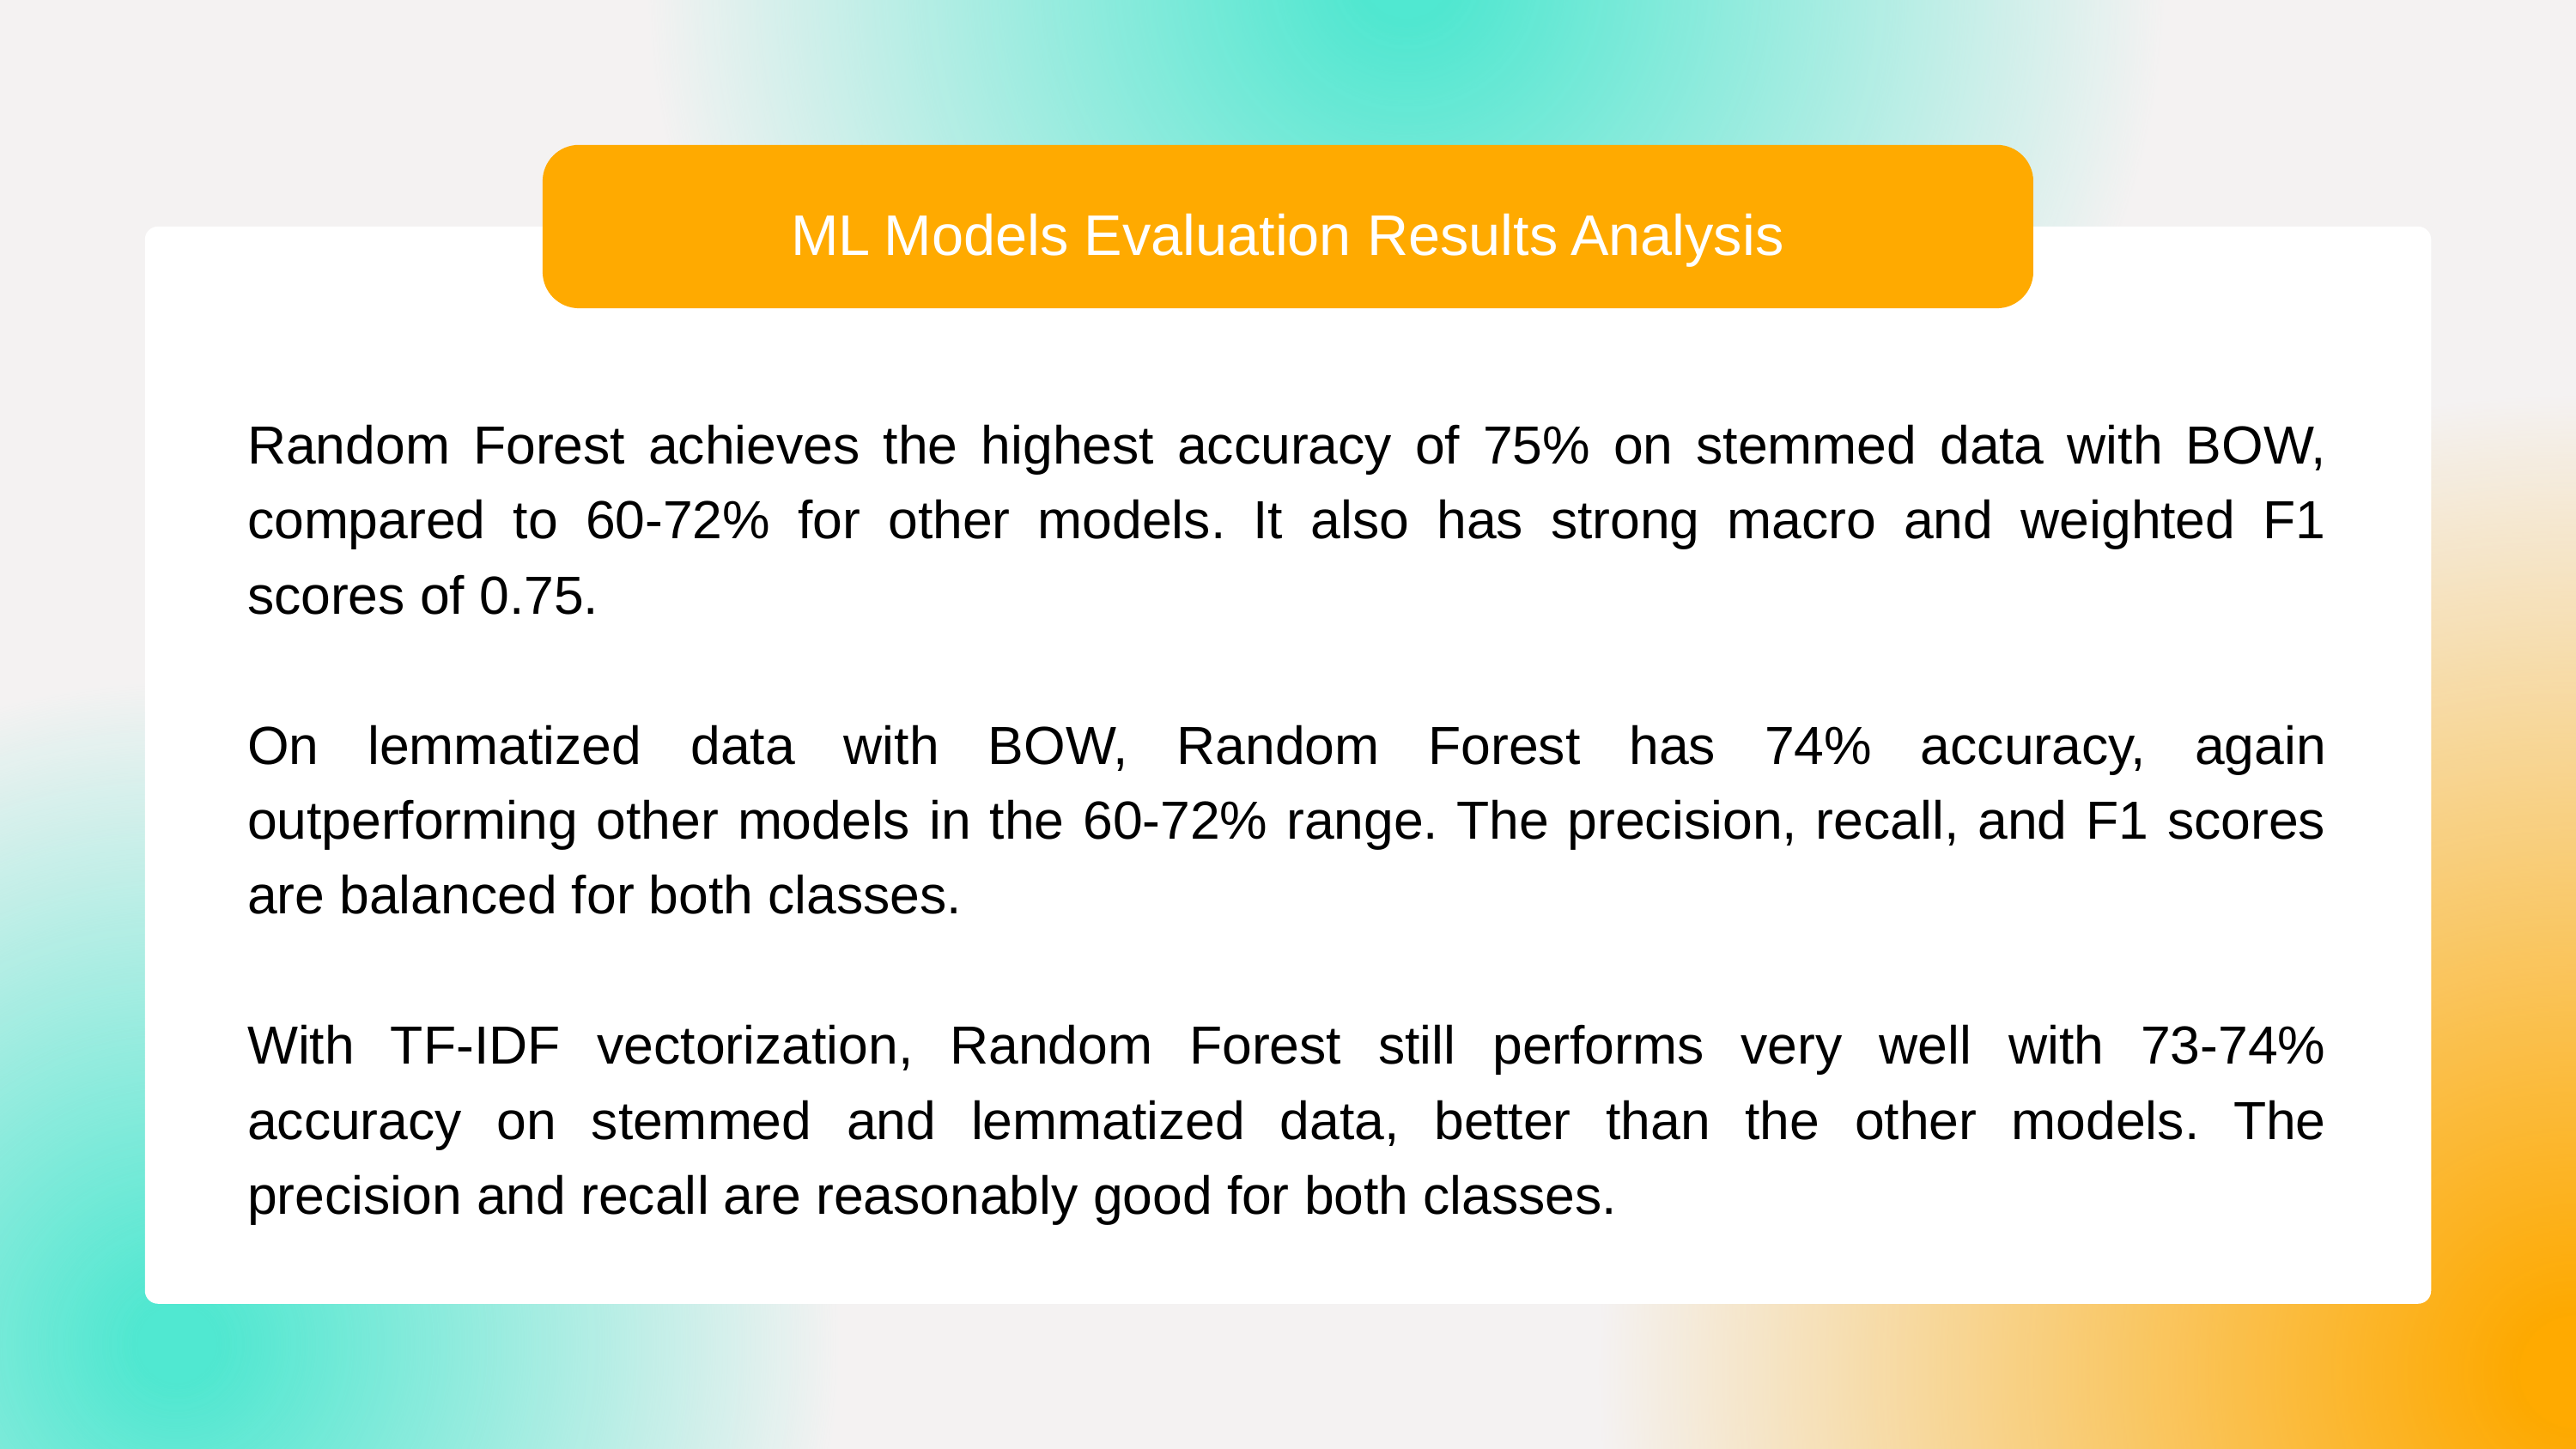

ML Models Evaluation Results Analysis

Random Forest achieves the highest accuracy of 75% on stemmed data with BOW, compared to 60-72% for other models. It also has strong macro and weighted F1 scores of 0.75.

On lemmatized data with BOW, Random Forest has 74% accuracy, again outperforming other models in the 60-72% range. The precision, recall, and F1 scores are balanced for both classes.

With TF-IDF vectorization, Random Forest still performs very well with 73-74% accuracy on stemmed and lemmatized data, better than the other models. The precision and recall are reasonably good for both classes.